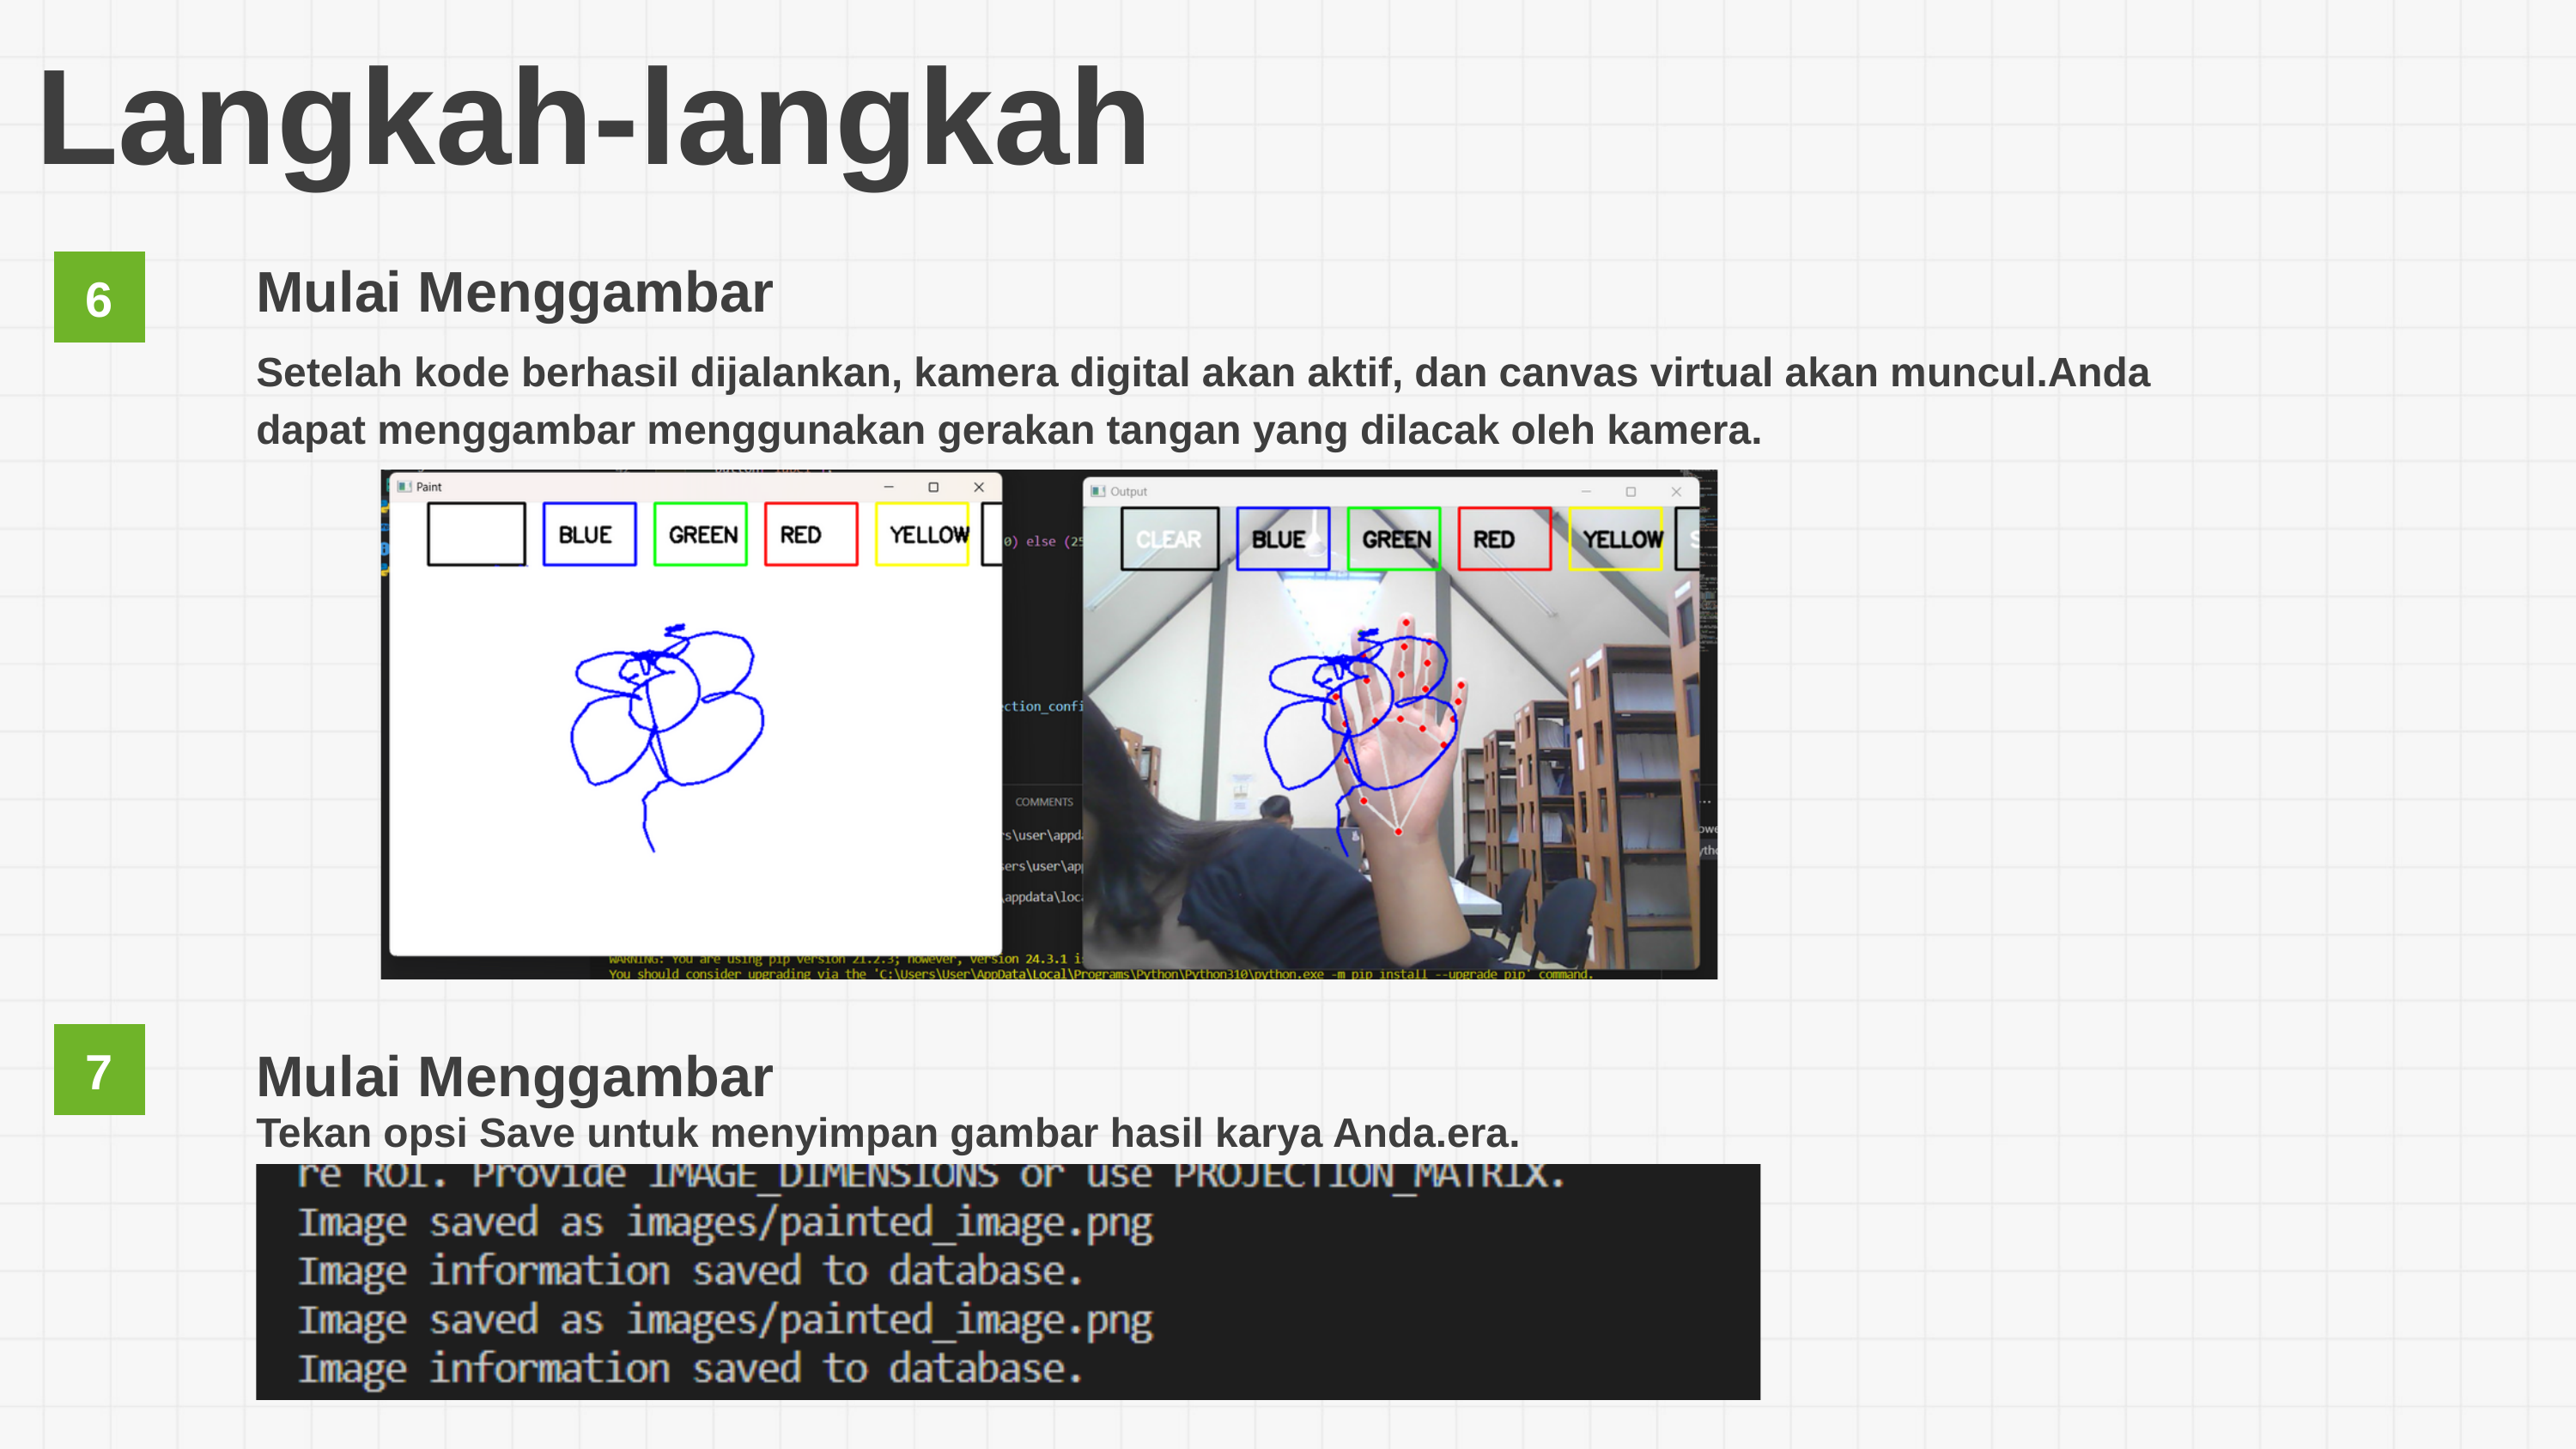

Langkah-langkah
Mulai Menggambar

6
Setelah kode berhasil dijalankan, kamera digital akan aktif, dan canvas virtual akan muncul.Anda dapat menggambar menggunakan gerakan tangan yang dilacak oleh kamera.

7
Mulai Menggambar
Tekan opsi Save untuk menyimpan gambar hasil karya Anda.era.